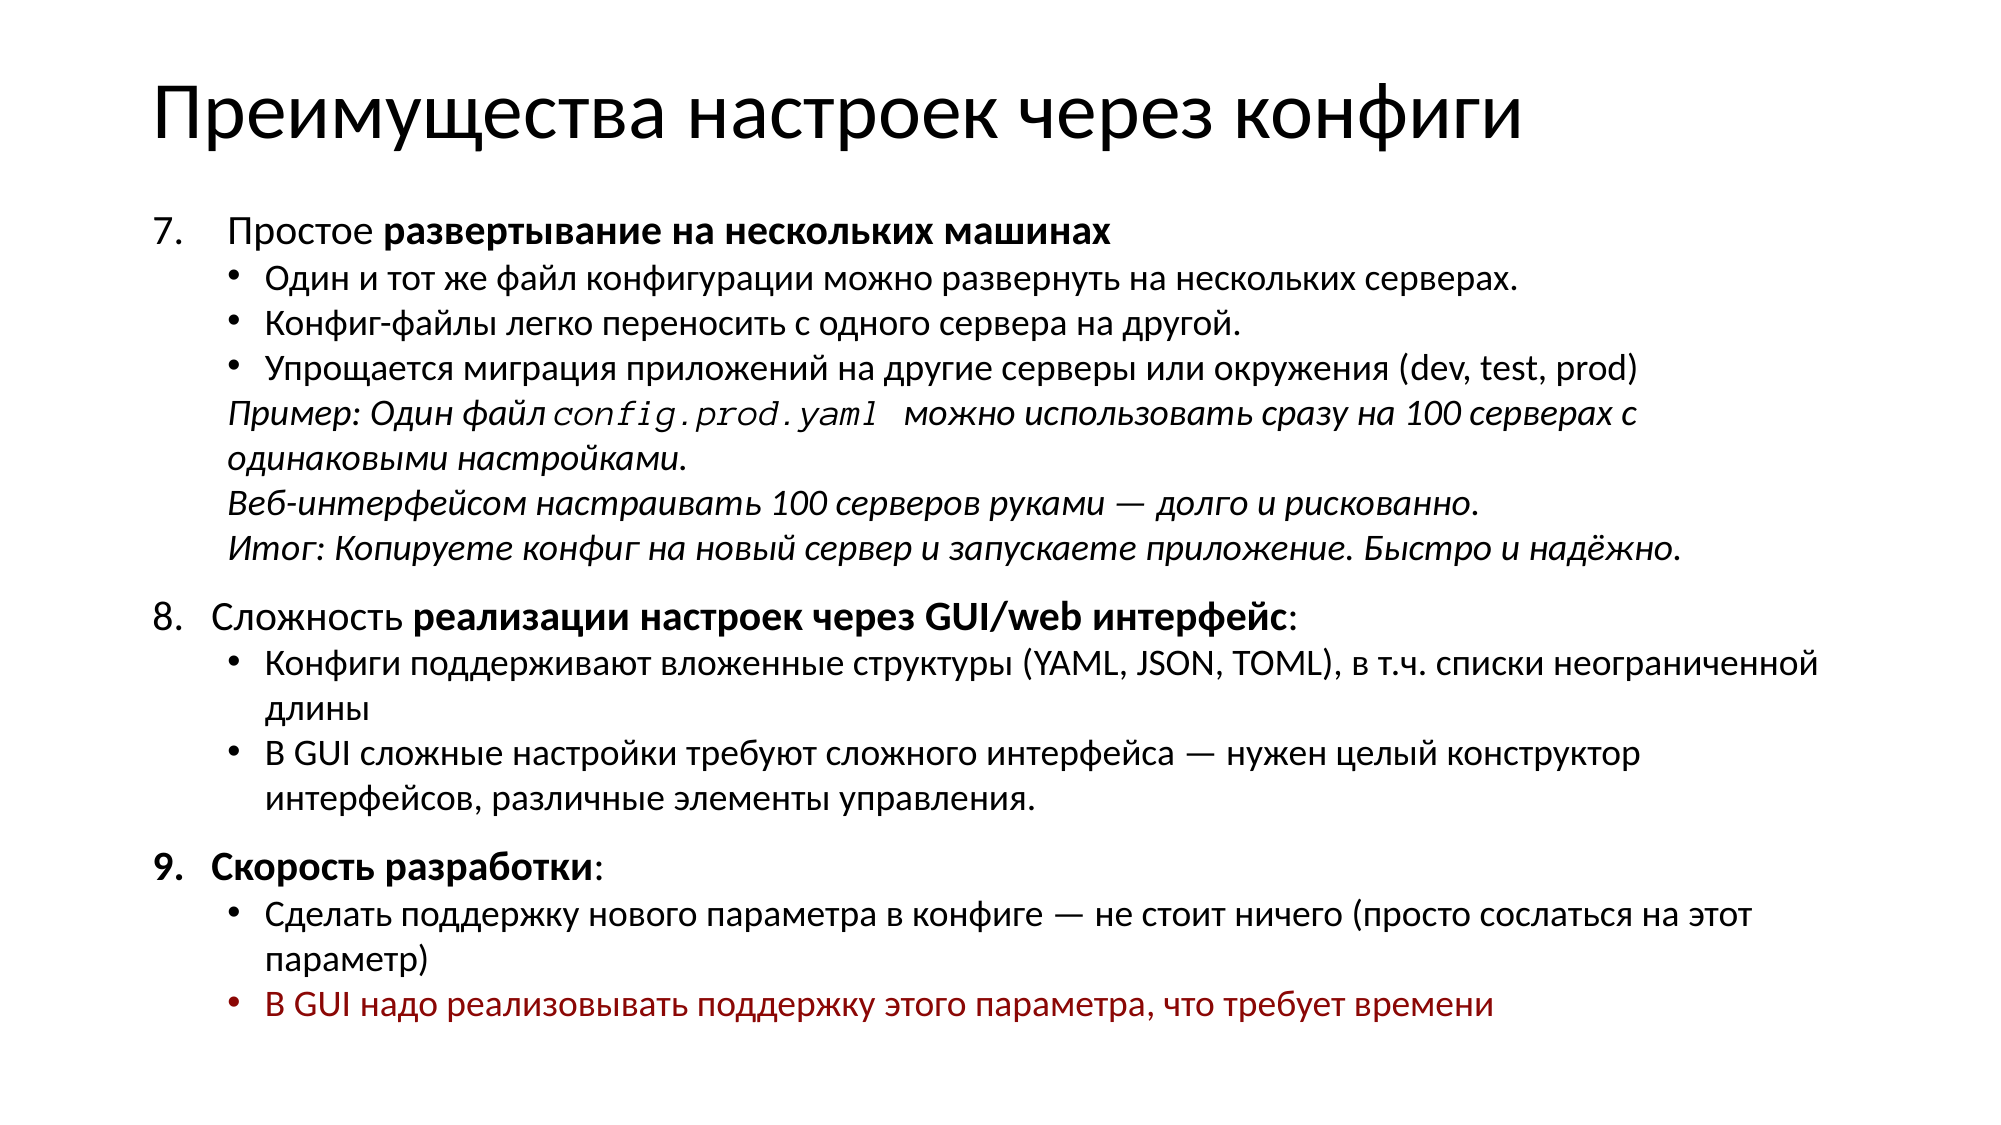

# Преимущества настроек через конфиги
Простое развертывание на нескольких машинах
Один и тот же файл конфигурации можно развернуть на нескольких серверах.
Конфиг-файлы легко переносить с одного сервера на другой.
Упрощается миграция приложений на другие серверы или окружения (dev, test, prod)
Пример: Один файл config.prod.yaml можно использовать сразу на 100 серверах с одинаковыми настройками.
Веб-интерфейсом настраивать 100 серверов руками — долго и рискованно.
Итог: Копируете конфиг на новый сервер и запускаете приложение. Быстро и надёжно.
Сложность реализации настроек через GUI/web интерфейс:
Конфиги поддерживают вложенные структуры (YAML, JSON, TOML), в т.ч. списки неограниченной длины
В GUI сложные настройки требуют сложного интерфейса — нужен целый конструктор интерфейсов, различные элементы управления.
Скорость разработки:
Сделать поддержку нового параметра в конфиге — не стоит ничего (просто сослаться на этот параметр)
В GUI надо реализовывать поддержку этого параметра, что требует времени